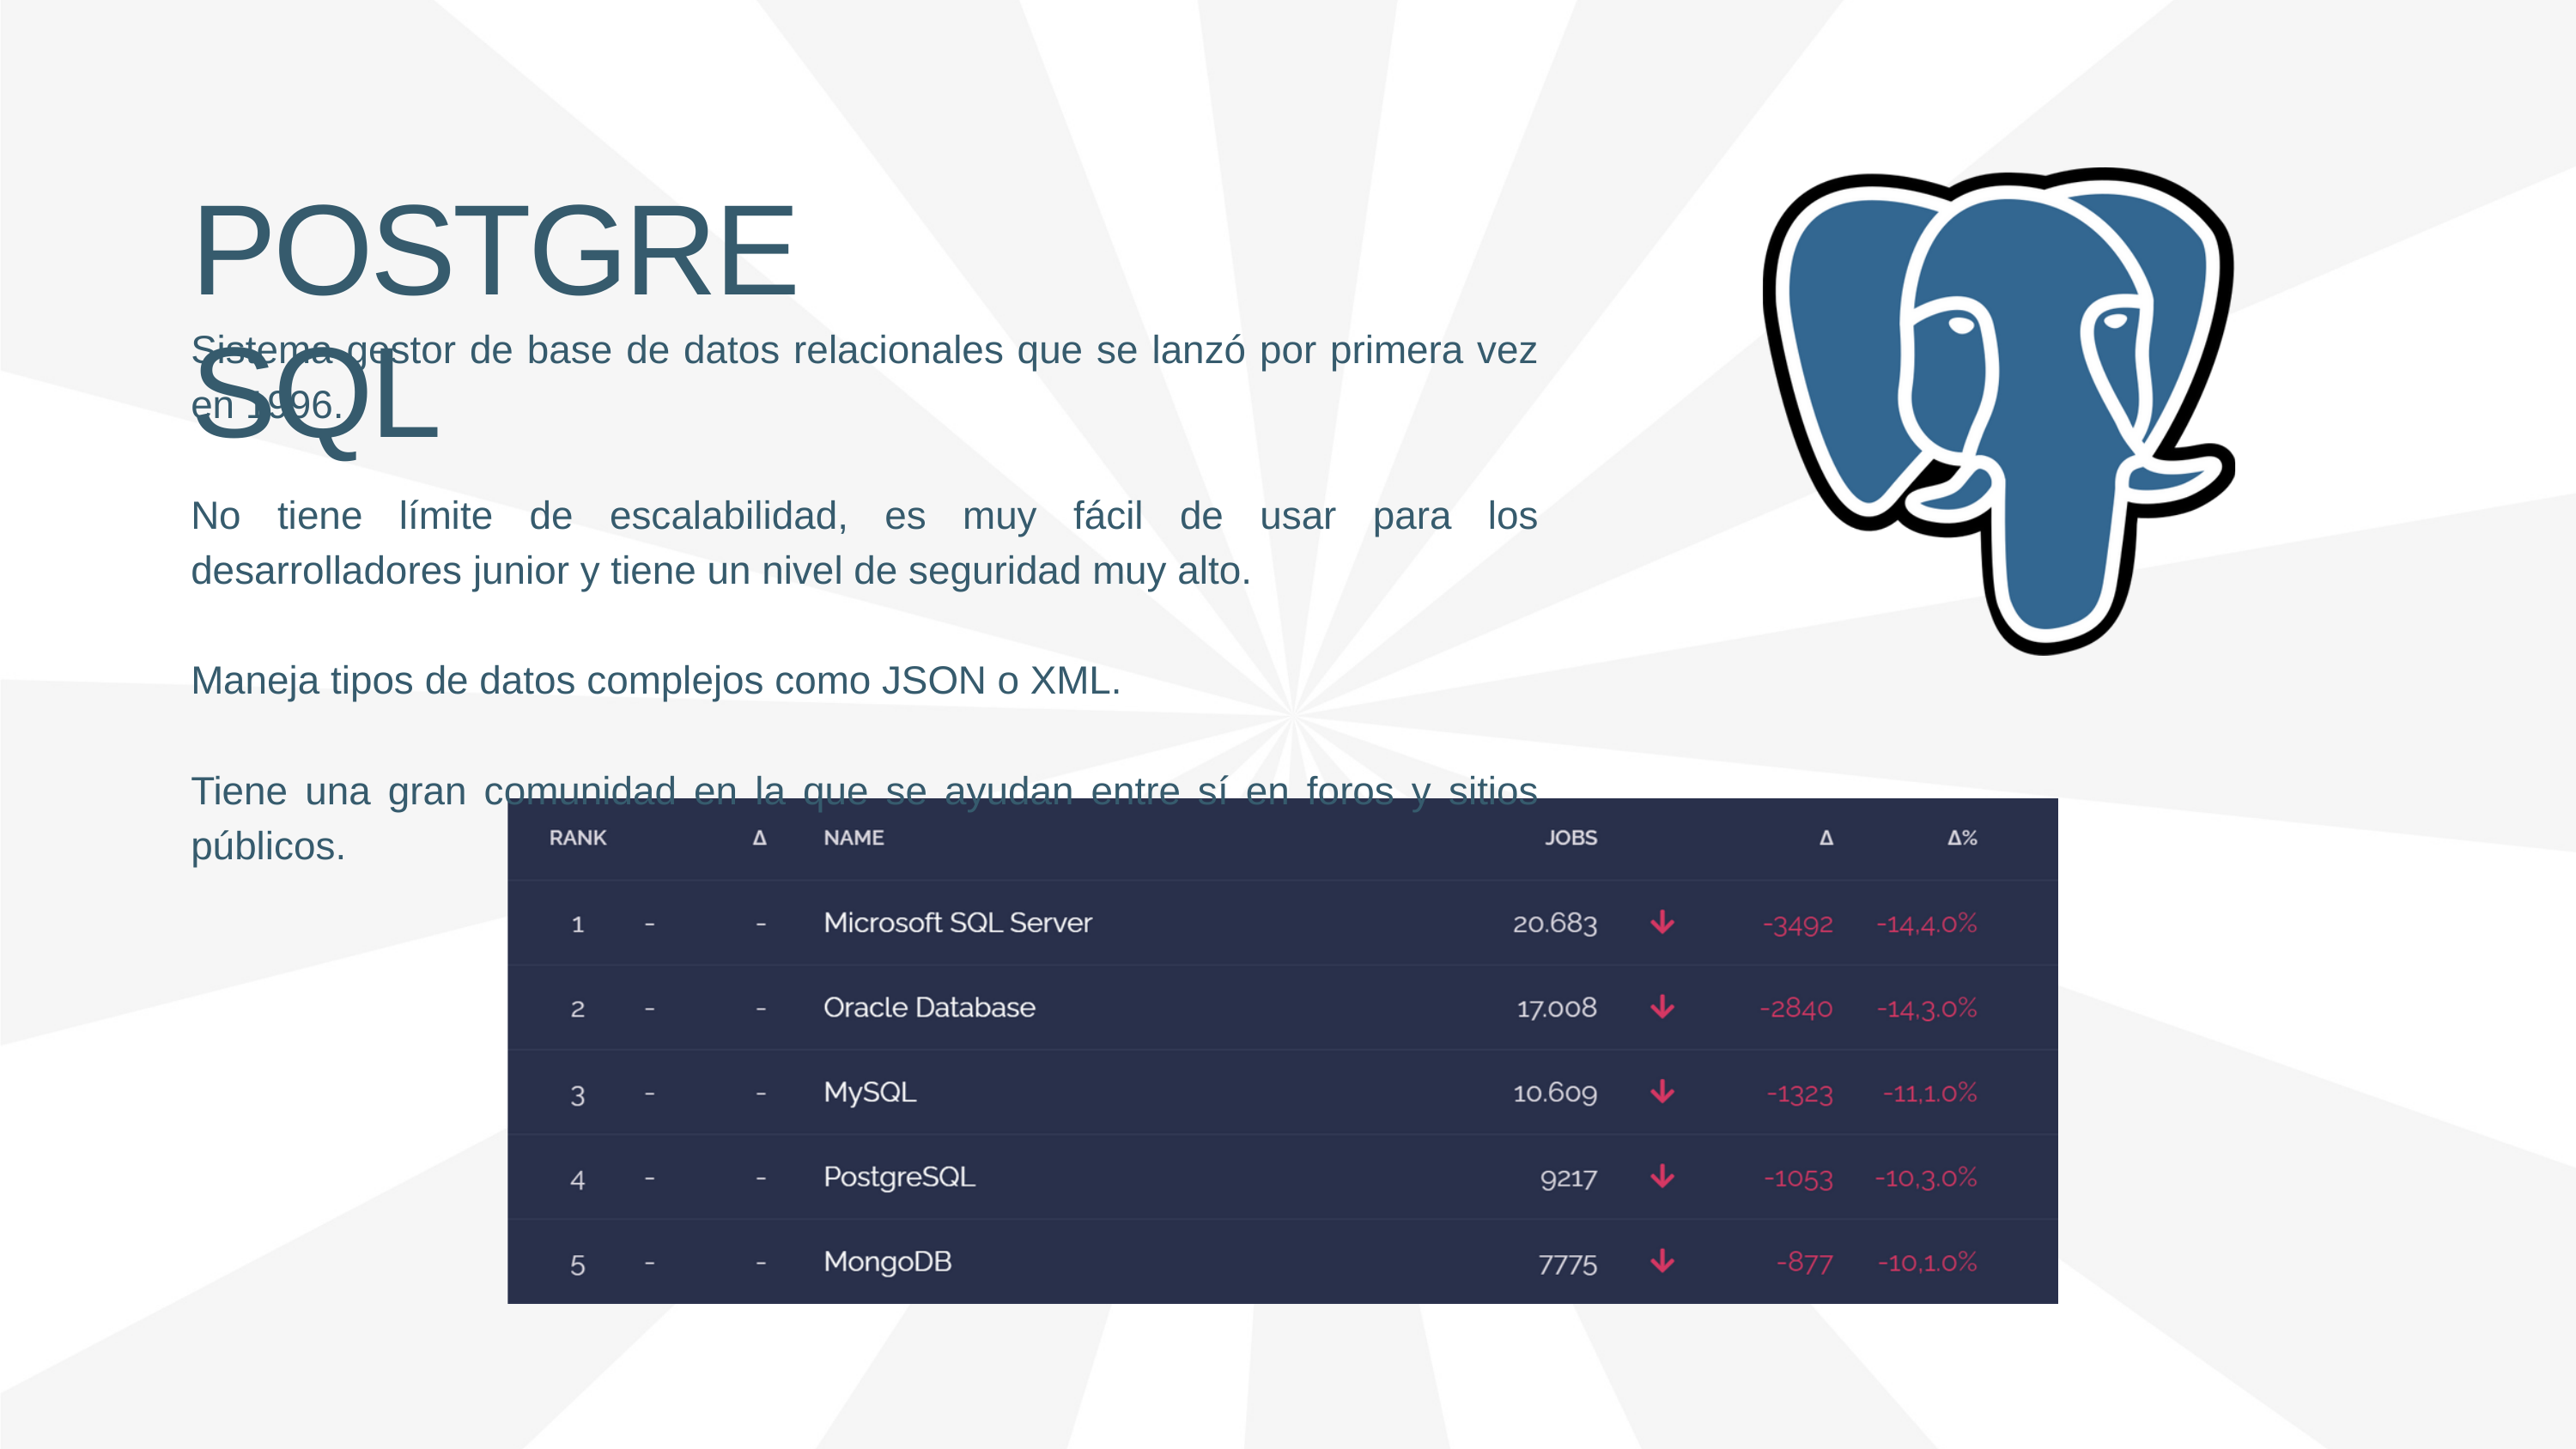

POSTGRE SQL
Sistema gestor de base de datos relacionales que se lanzó por primera vez en 1996.

No tiene límite de escalabilidad, es muy fácil de usar para los desarrolladores junior y tiene un nivel de seguridad muy alto.

Maneja tipos de datos complejos como JSON o XML.

Tiene una gran comunidad en la que se ayudan entre sí en foros y sitios públicos.